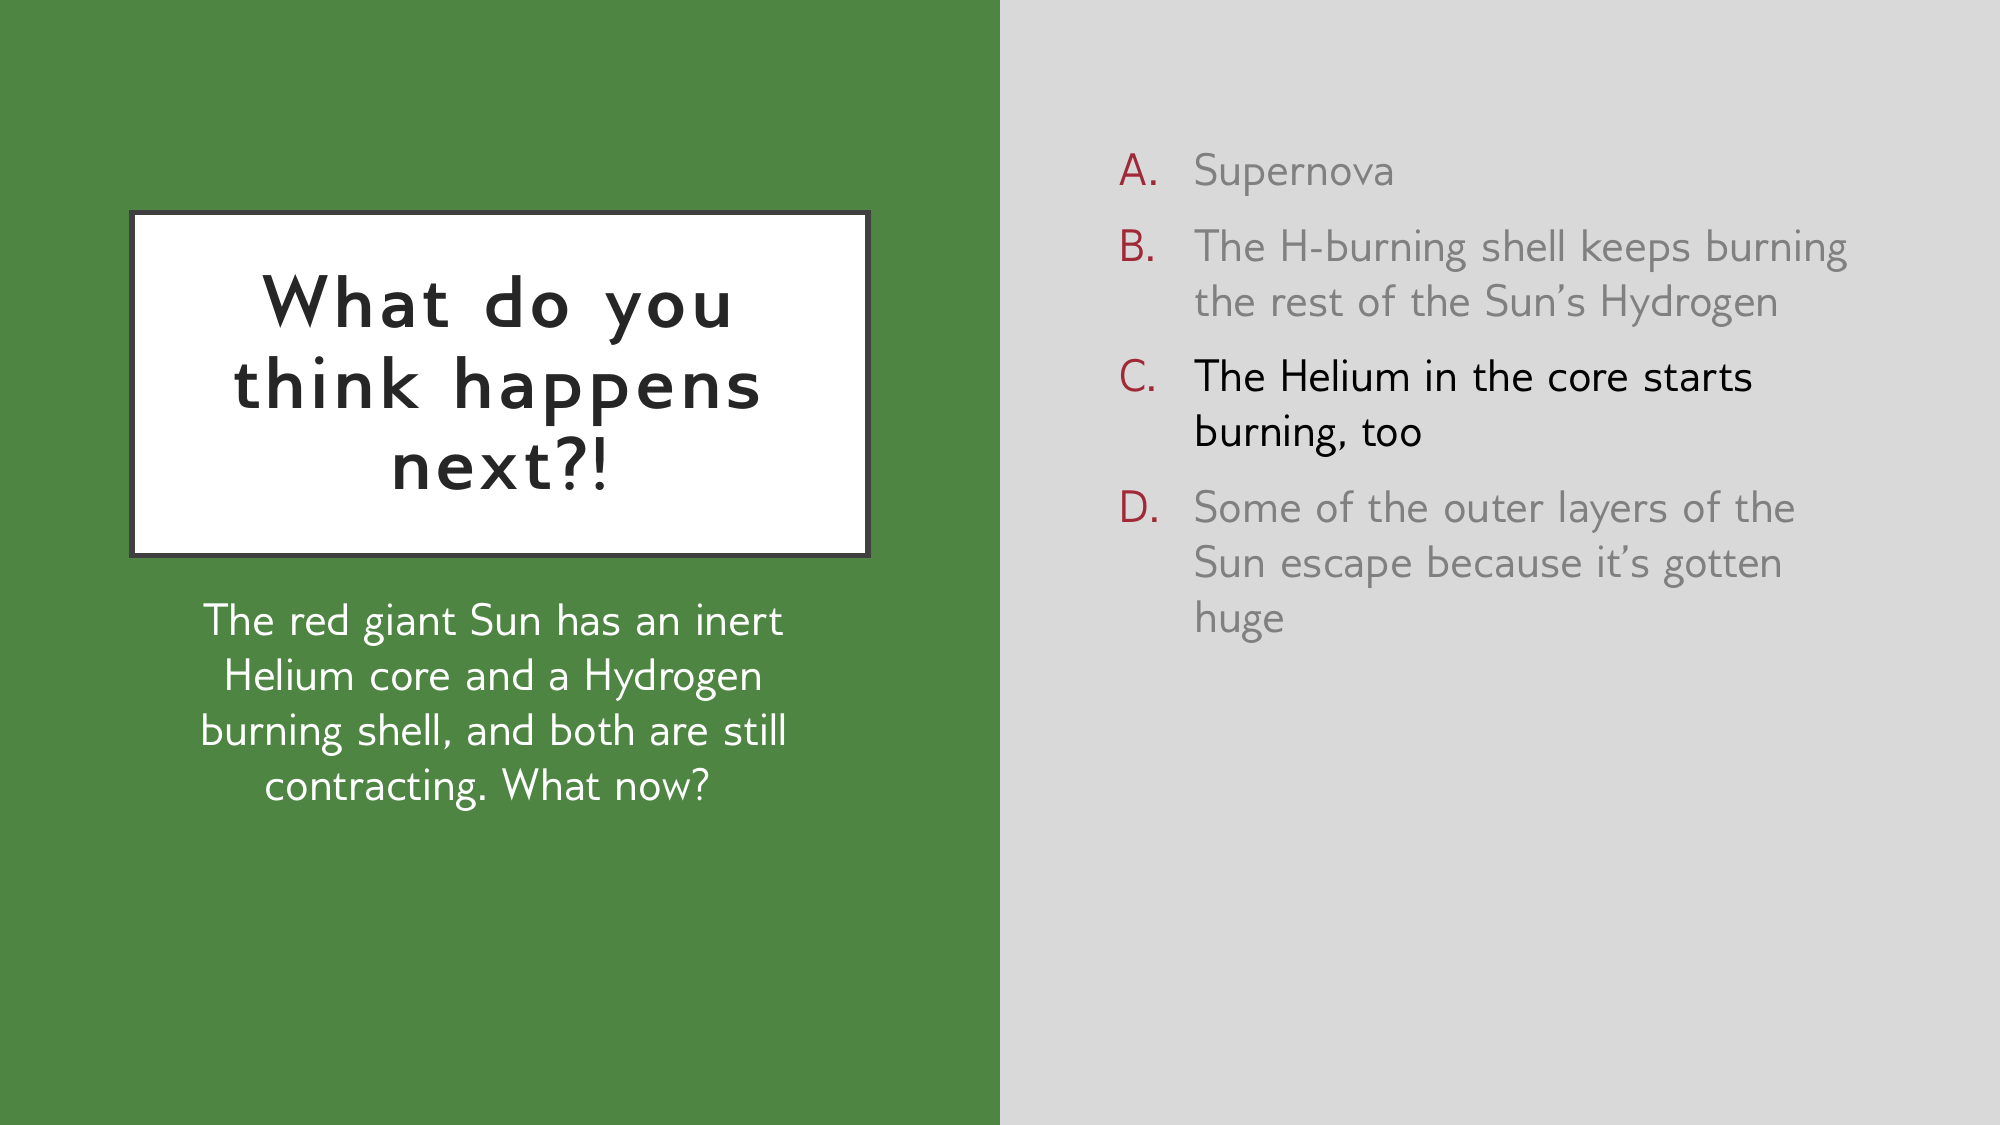

Supernova
The H-burning shell keeps burning the rest of the Sun’s Hydrogen
The Helium in the core starts burning, too
Some of the outer layers of the Sun escape because it’s gotten huge

# What do you think happens next?!
The red giant Sun has an inert Helium core and a Hydrogen burning shell, and both are still contracting. What now?